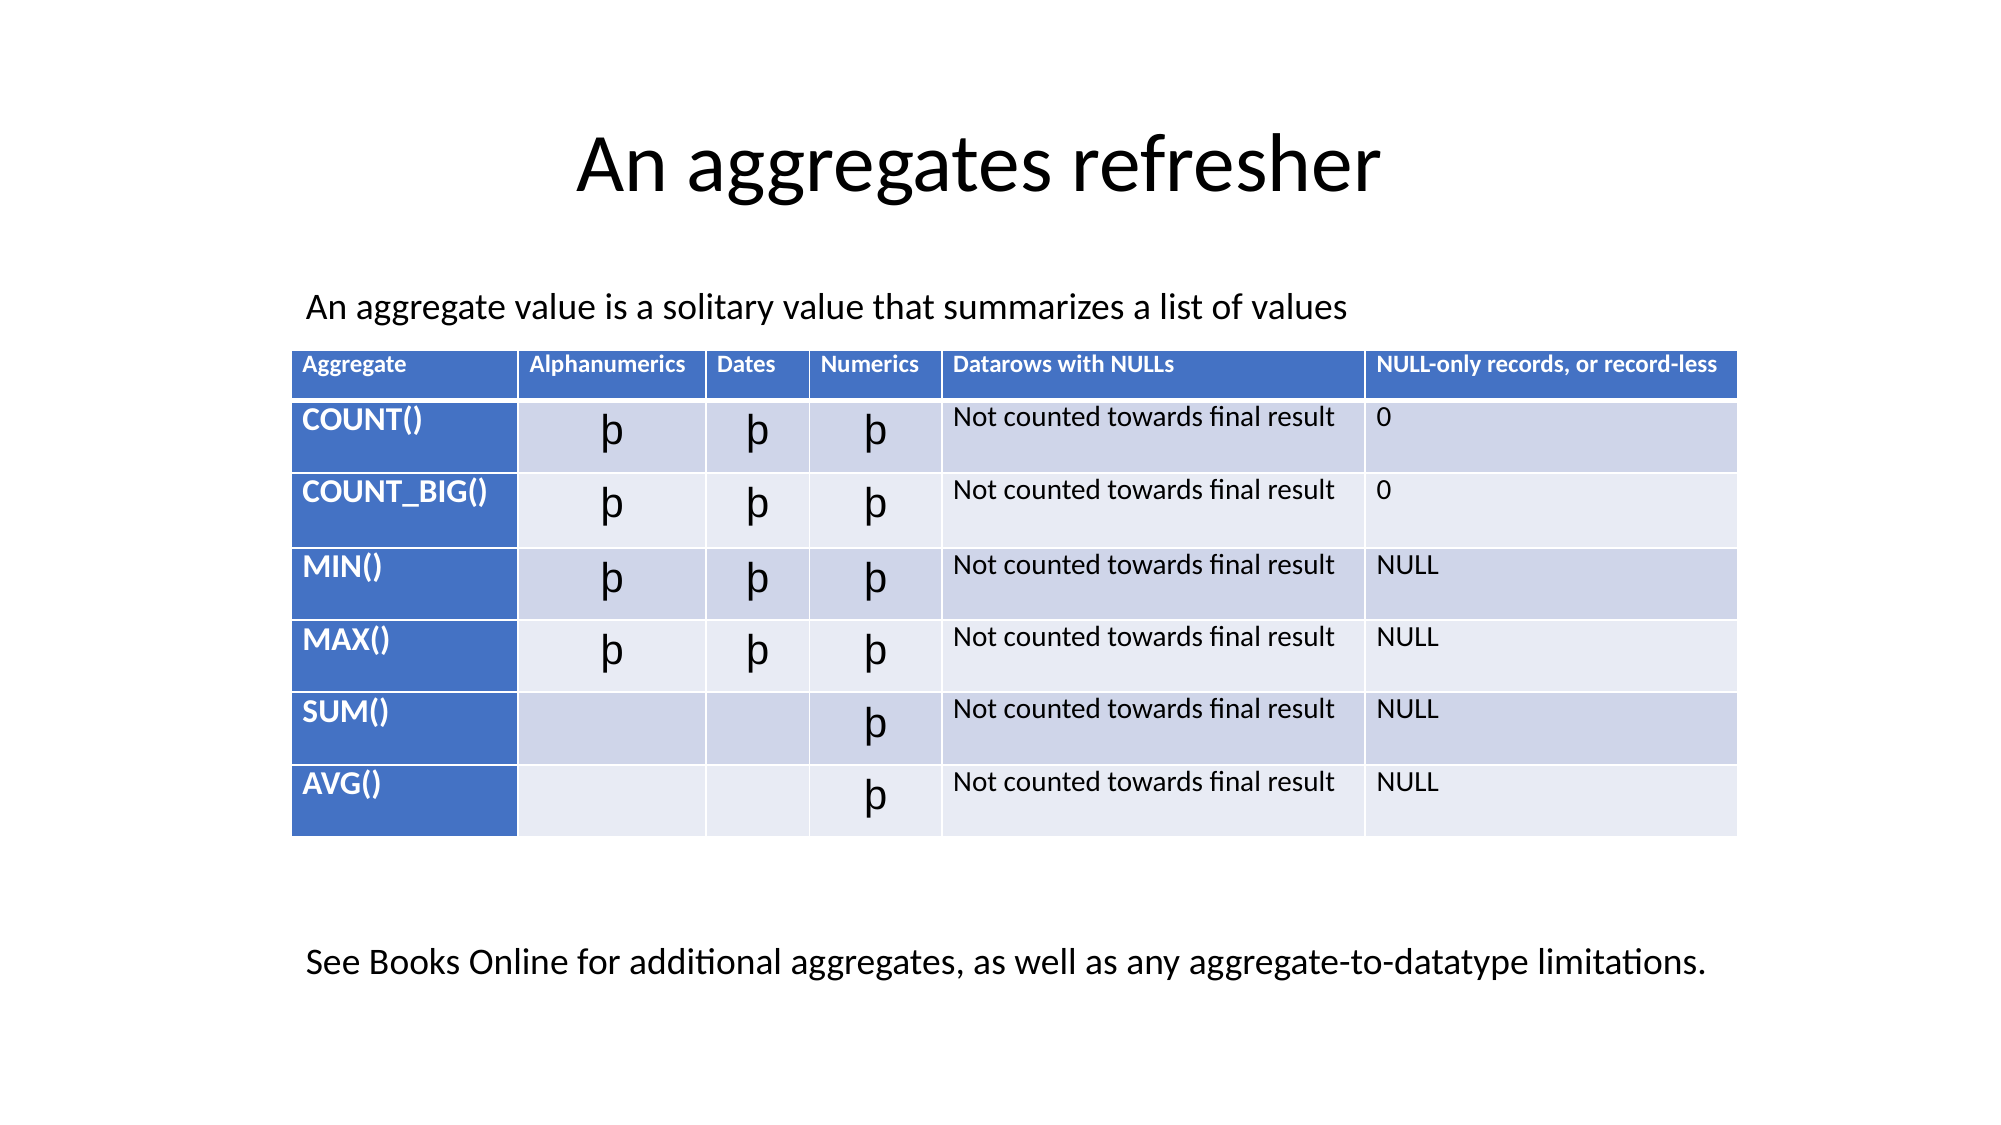

# An aggregates refresher
An aggregate value is a solitary value that summarizes a list of values
| Aggregate | Alphanumerics | Dates | Numerics | Datarows with NULLs | NULL-only records, or record-less |
| --- | --- | --- | --- | --- | --- |
| COUNT() | þ | þ | þ | Not counted towards final result | 0 |
| COUNT\_BIG() | þ | þ | þ | Not counted towards final result | 0 |
| MIN() | þ | þ | þ | Not counted towards final result | NULL |
| MAX() | þ | þ | þ | Not counted towards final result | NULL |
| SUM() |  |  | þ | Not counted towards final result | NULL |
| AVG() |  |  | þ | Not counted towards final result | NULL |
See Books Online for additional aggregates, as well as any aggregate-to-datatype limitations.